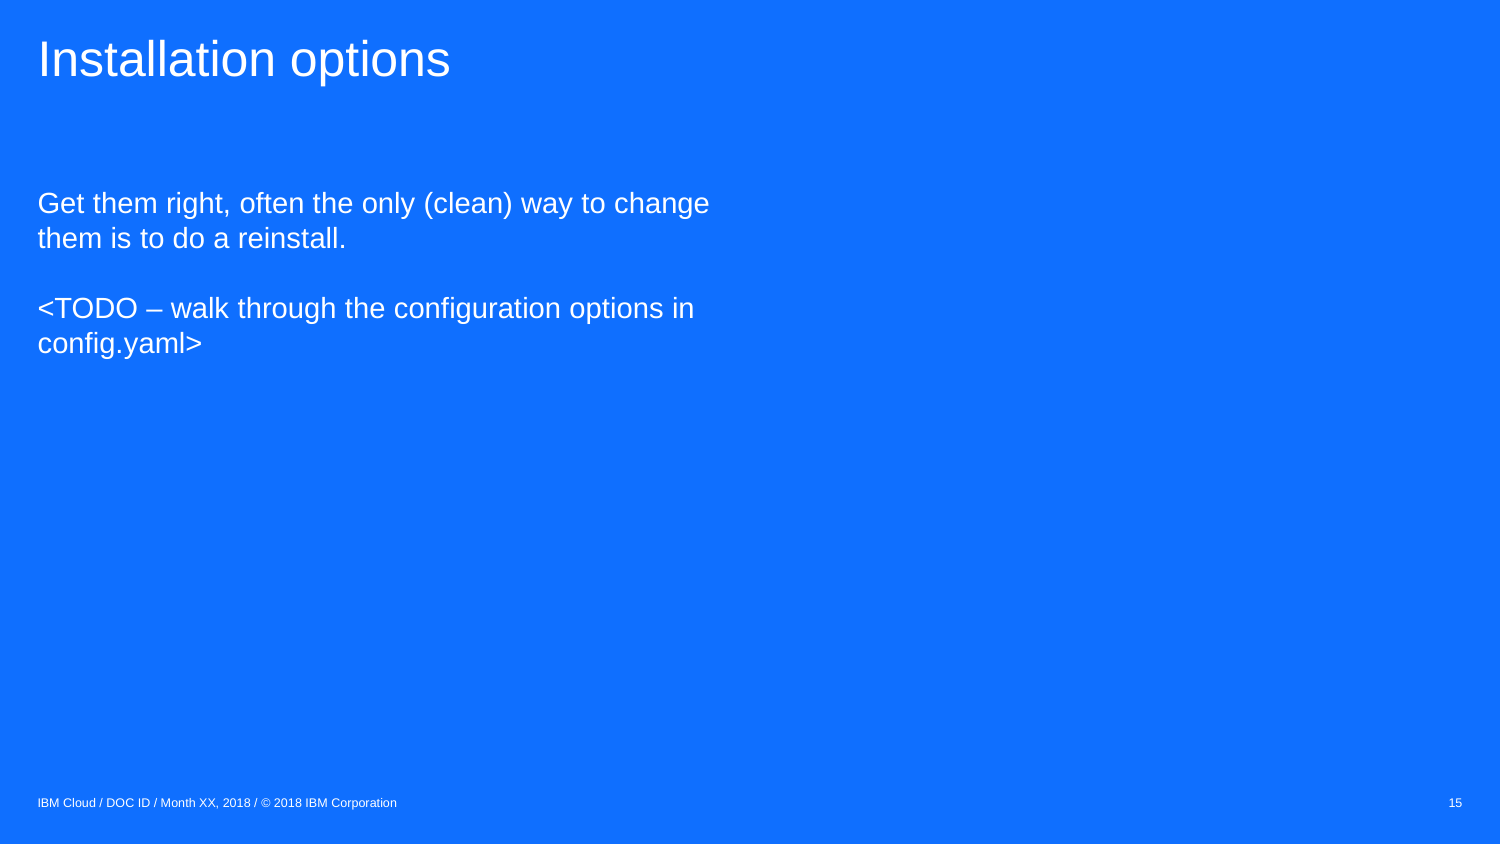

# Installation options
Get them right, often the only (clean) way to change them is to do a reinstall.

<TODO – walk through the configuration options in config.yaml>

IBM Cloud / DOC ID / Month XX, 2018 / © 2018 IBM Corporation
15